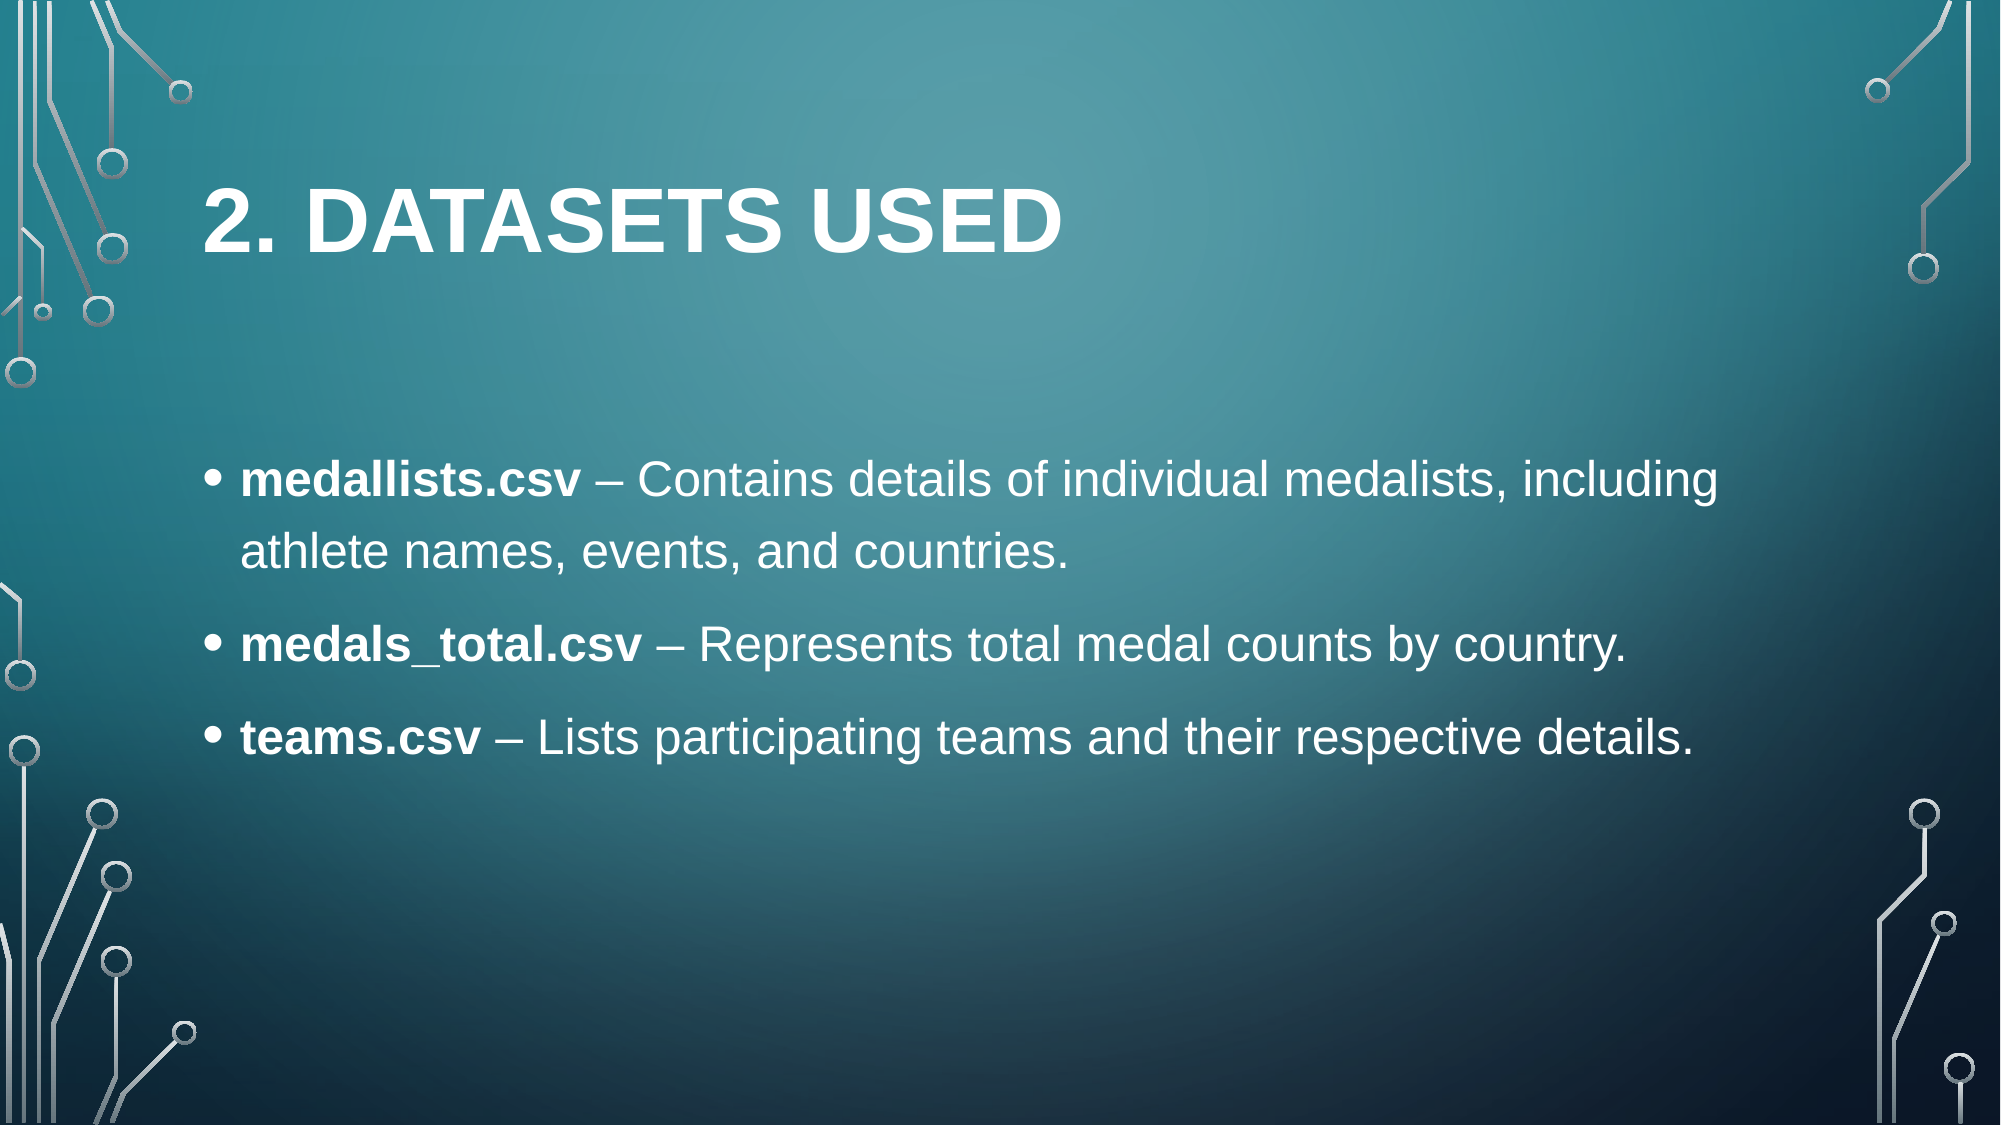

# 2. Datasets Used
medallists.csv – Contains details of individual medalists, including athlete names, events, and countries.
medals_total.csv – Represents total medal counts by country.
teams.csv – Lists participating teams and their respective details.